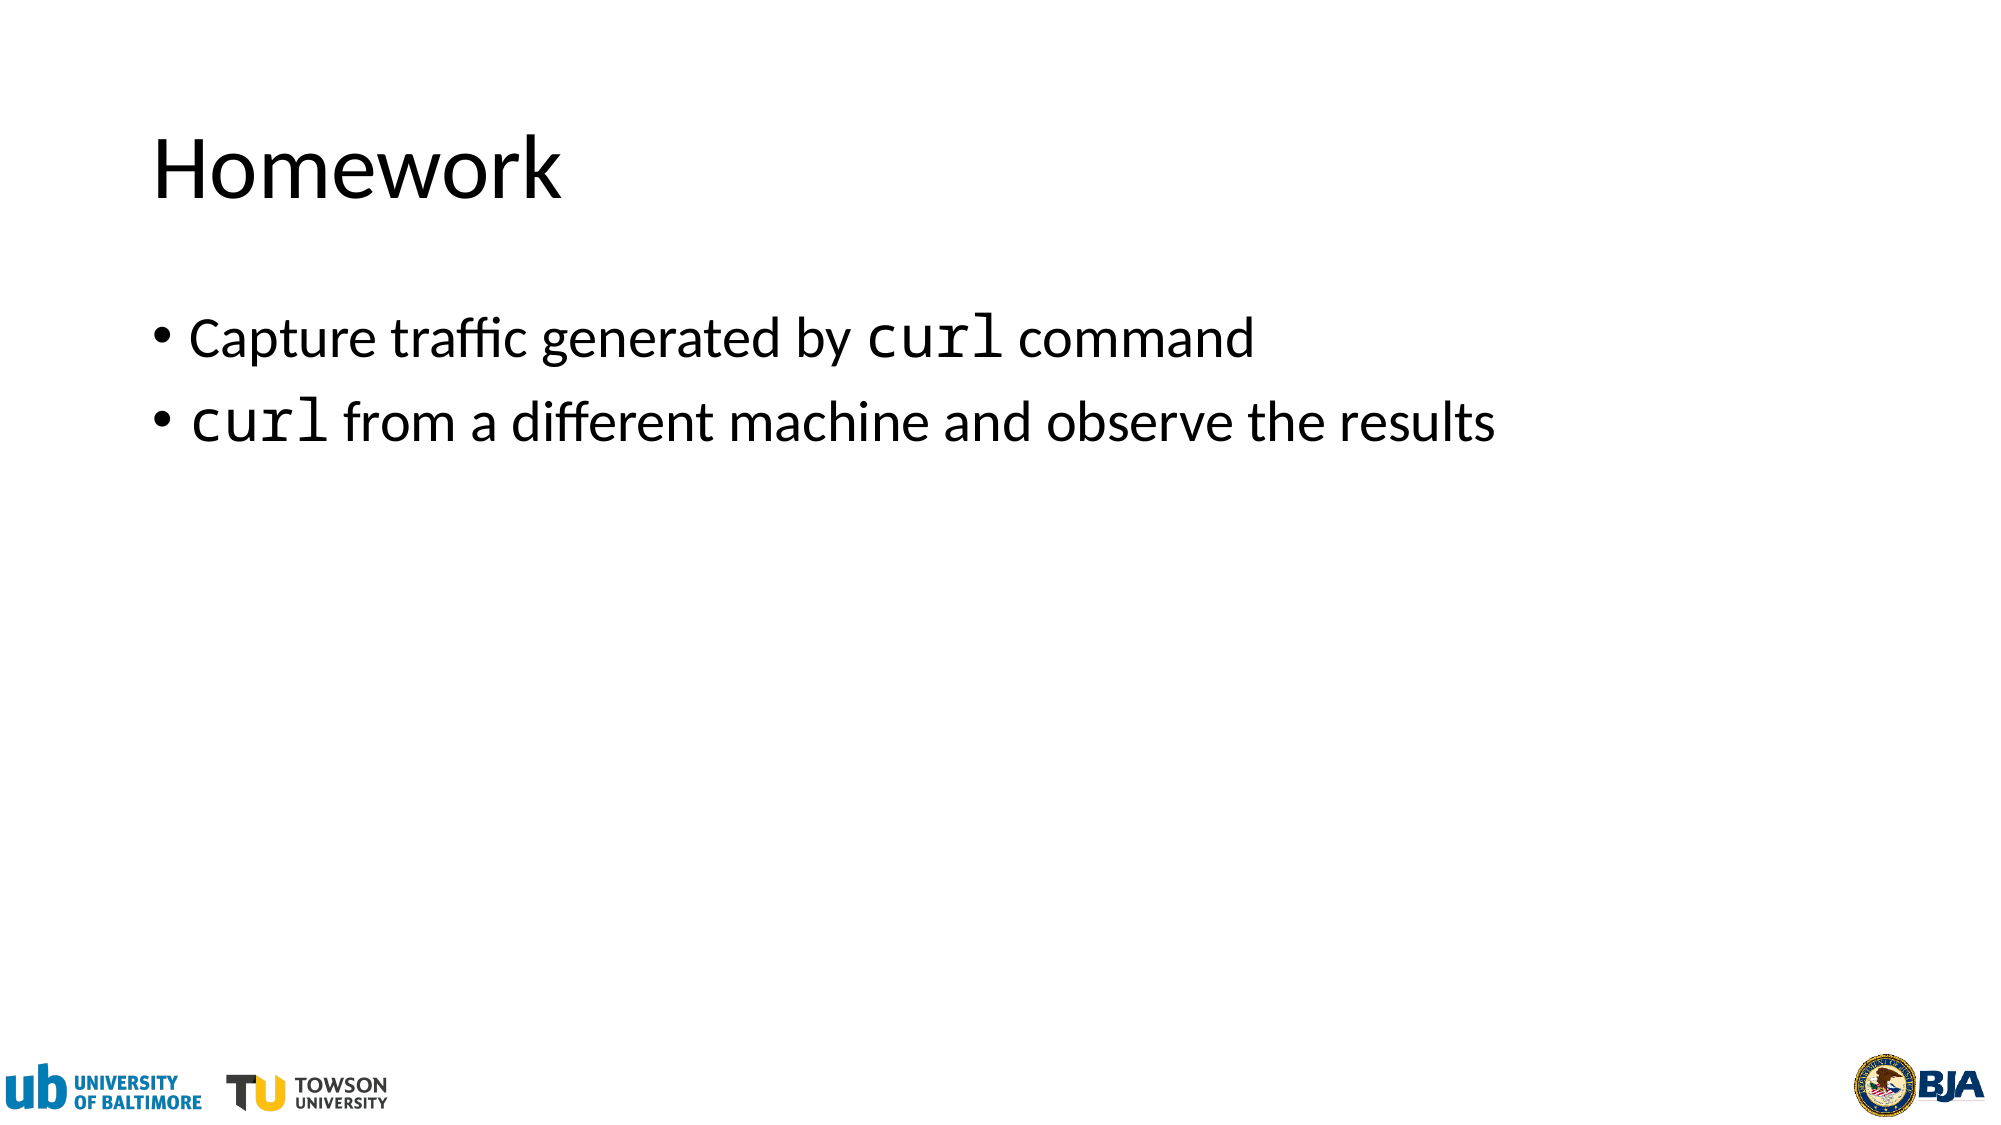

# Homework
Capture traffic generated by curl command
curl from a different machine and observe the results